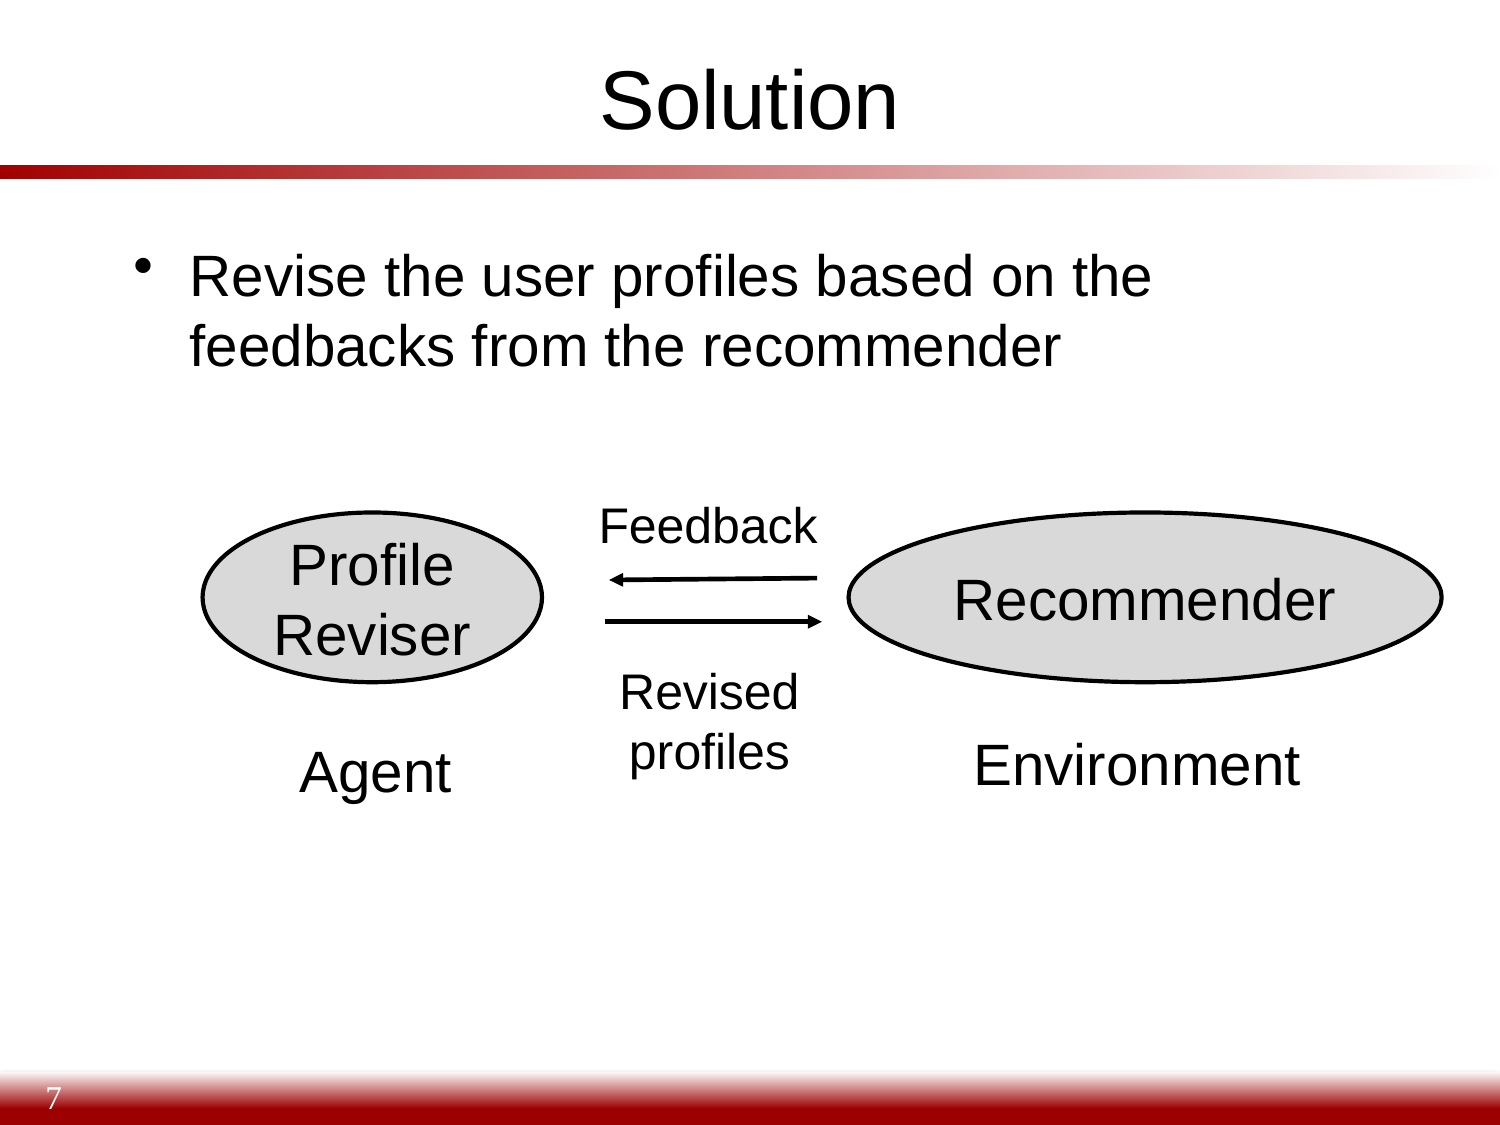

# Solution
Revise the user profiles based on the feedbacks from the recommender

Feedback
Profile Reviser
Recommender
Revised profiles
Environment
Agent